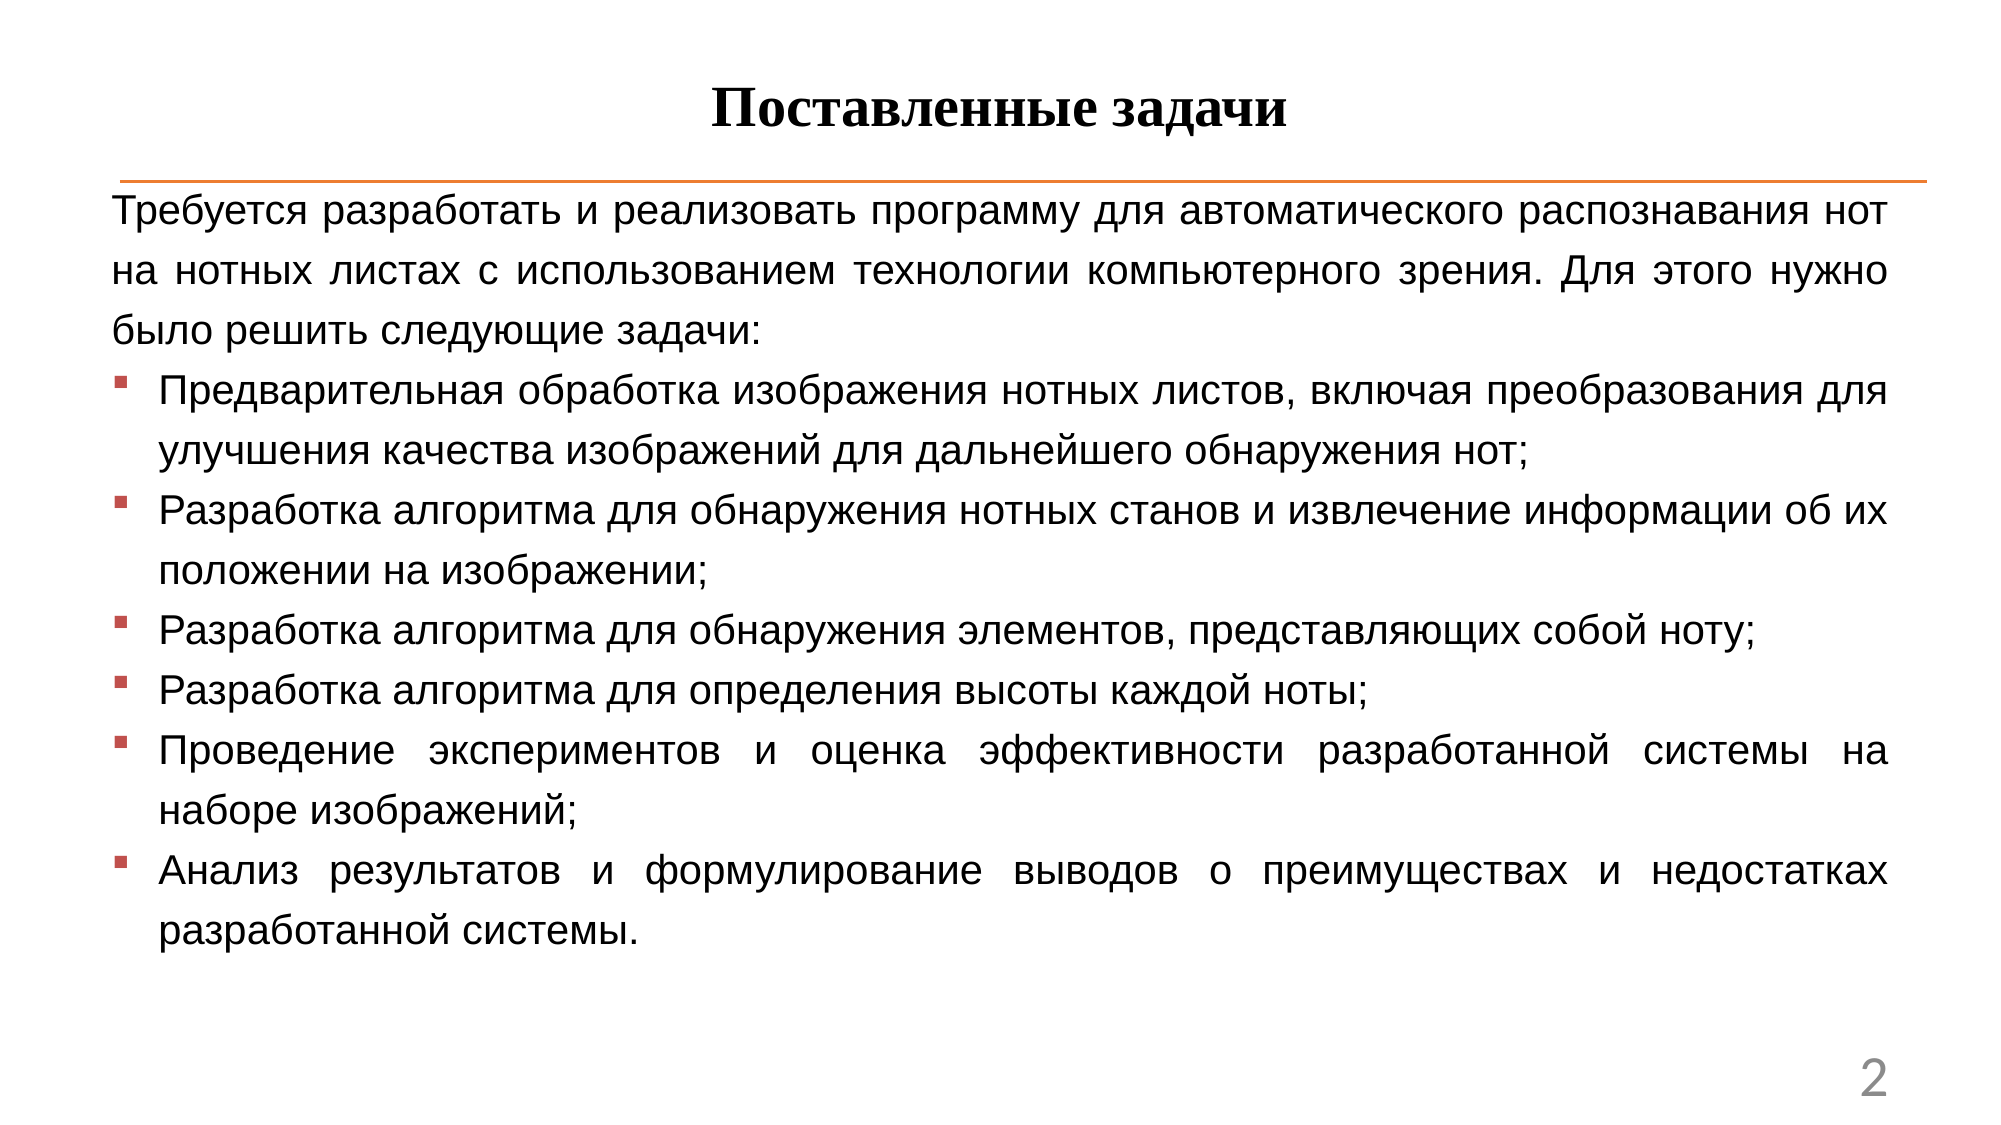

# Поставленные задачи
Требуется разработать и реализовать программу для автоматического распознавания нот на нотных листах с использованием технологии компьютерного зрения. Для этого нужно было решить следующие задачи:
Предварительная обработка изображения нотных листов, включая преобразования для улучшения качества изображений для дальнейшего обнаружения нот;
Разработка алгоритма для обнаружения нотных станов и извлечение информации об их положении на изображении;
Разработка алгоритма для обнаружения элементов, представляющих собой ноту;
Разработка алгоритма для определения высоты каждой ноты;
Проведение экспериментов и оценка эффективности разработанной системы на наборе изображений;
Анализ результатов и формулирование выводов о преимуществах и недостатках разработанной системы.

2